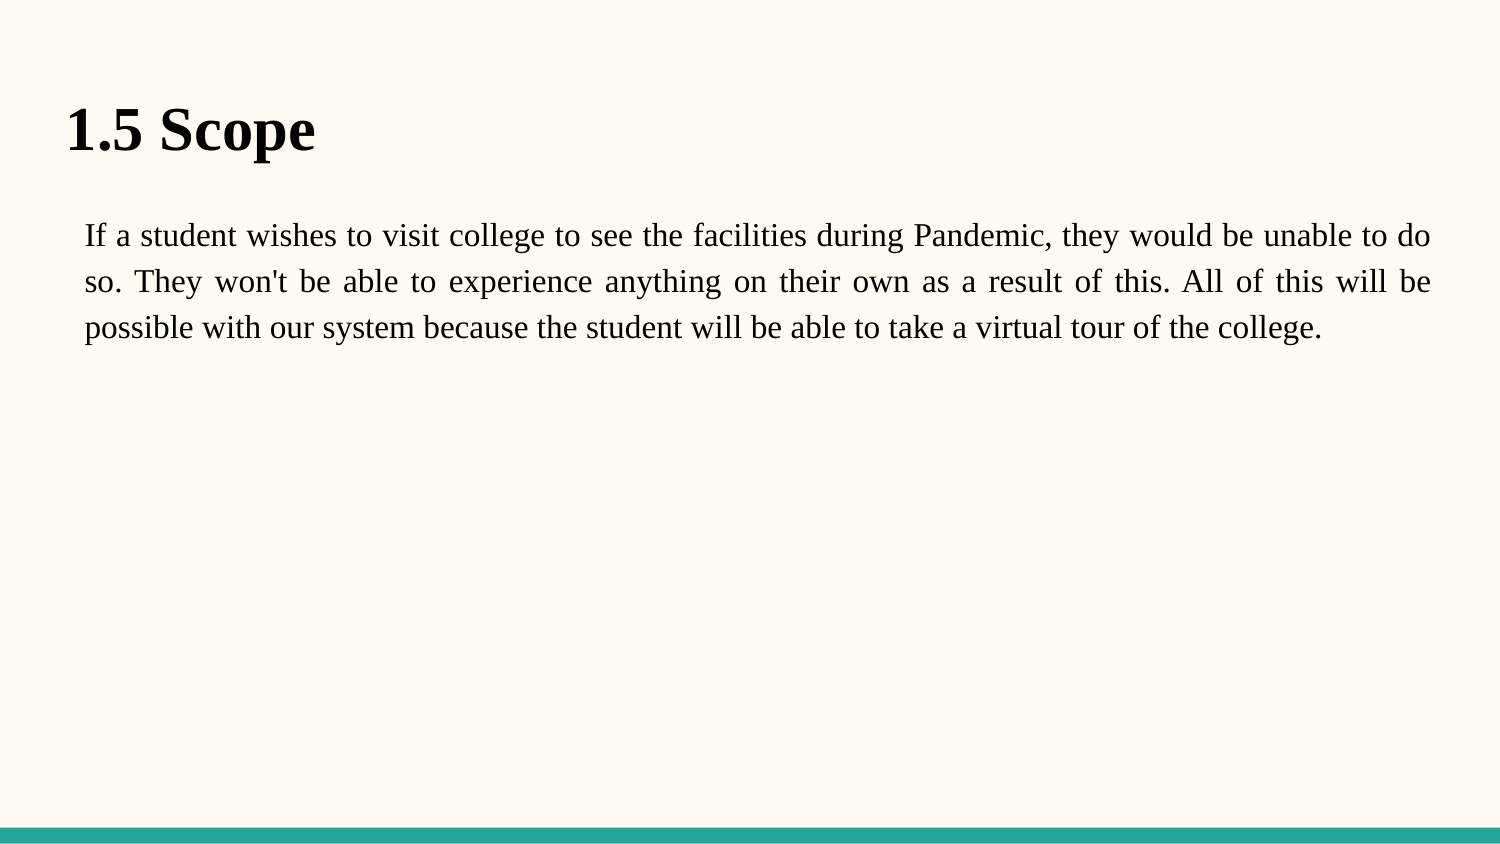

1.5 Scope
If a student wishes to visit college to see the facilities during Pandemic, they would be unable to do so. They won't be able to experience anything on their own as a result of this. All of this will be possible with our system because the student will be able to take a virtual tour of the college.